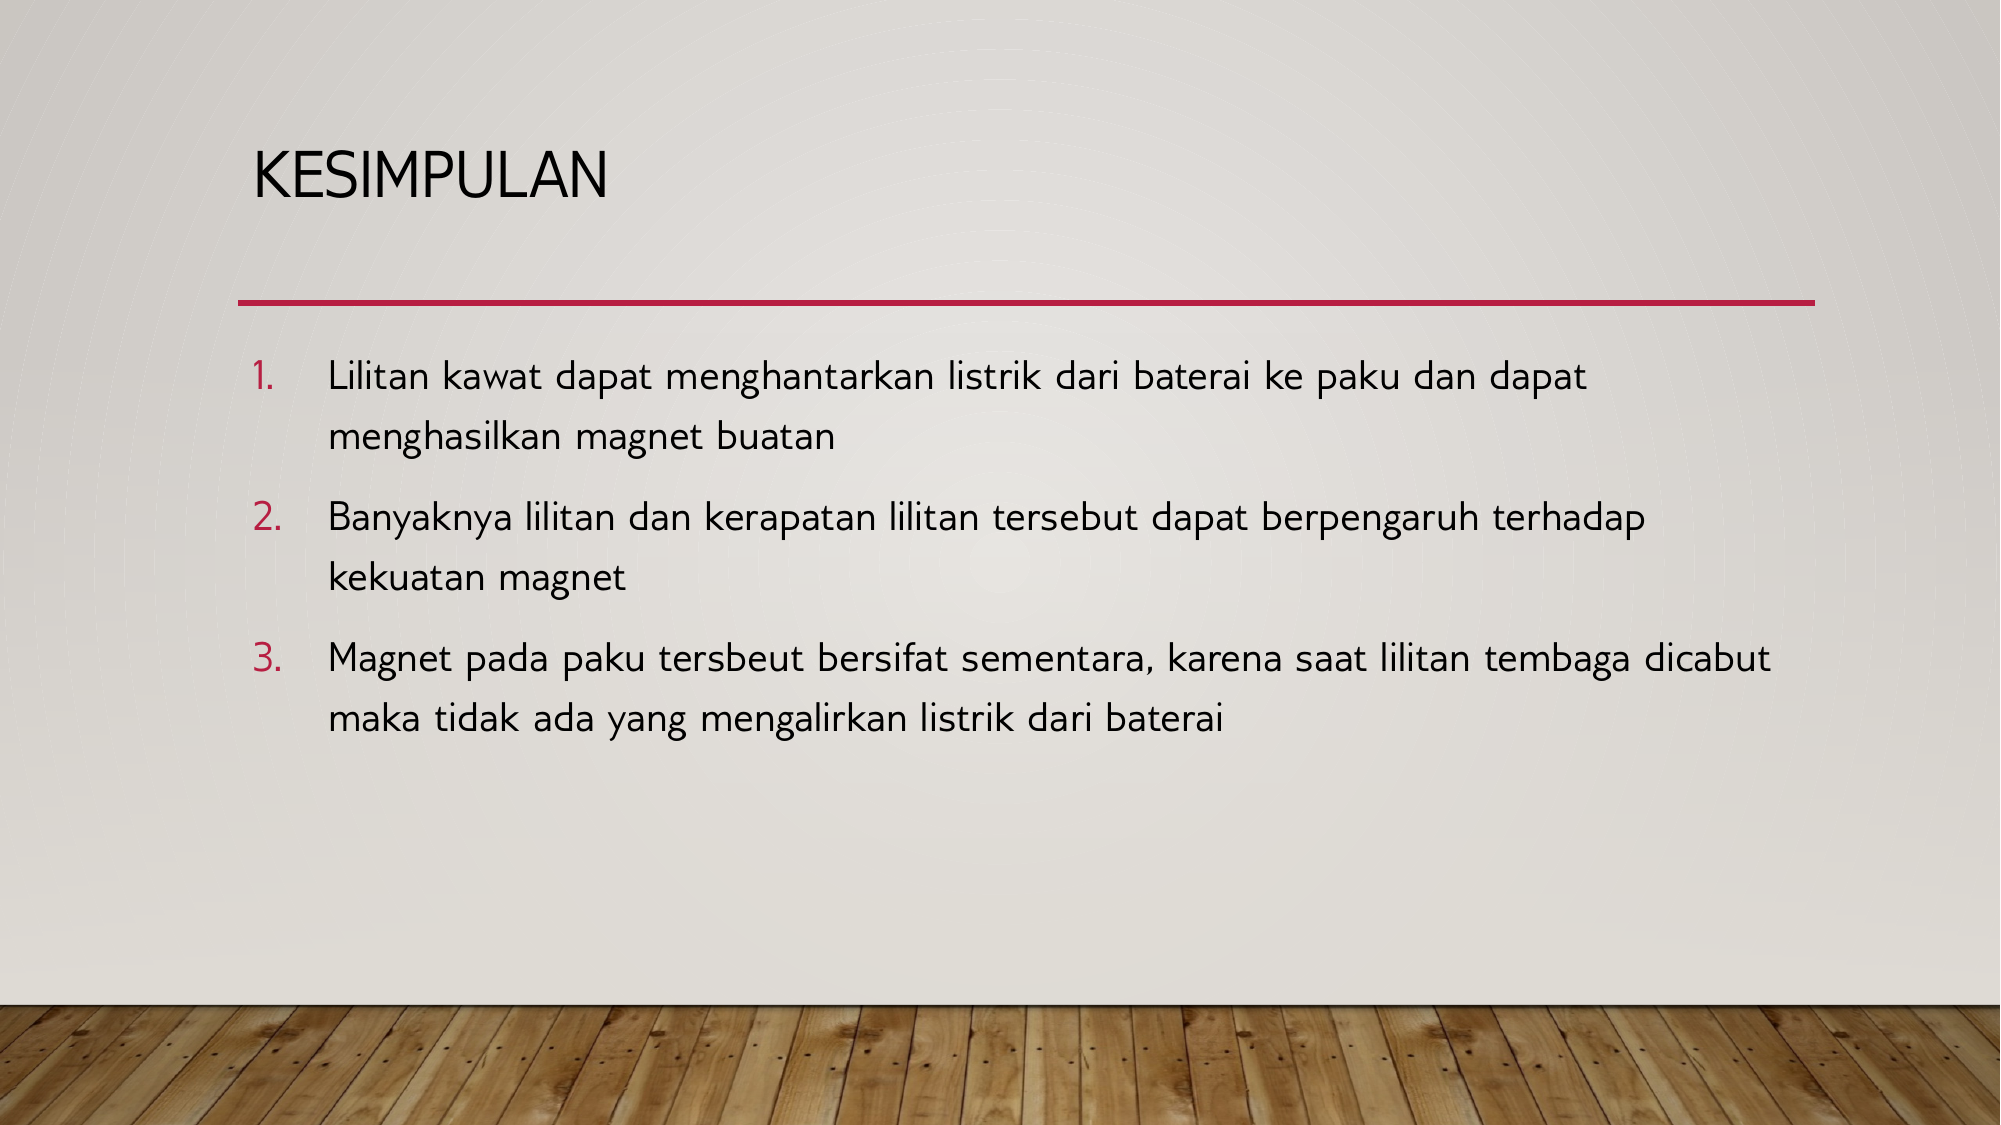

# kesimpulan
Lilitan kawat dapat menghantarkan listrik dari baterai ke paku dan dapat menghasilkan magnet buatan
Banyaknya lilitan dan kerapatan lilitan tersebut dapat berpengaruh terhadap kekuatan magnet
Magnet pada paku tersbeut bersifat sementara, karena saat lilitan tembaga dicabut maka tidak ada yang mengalirkan listrik dari baterai